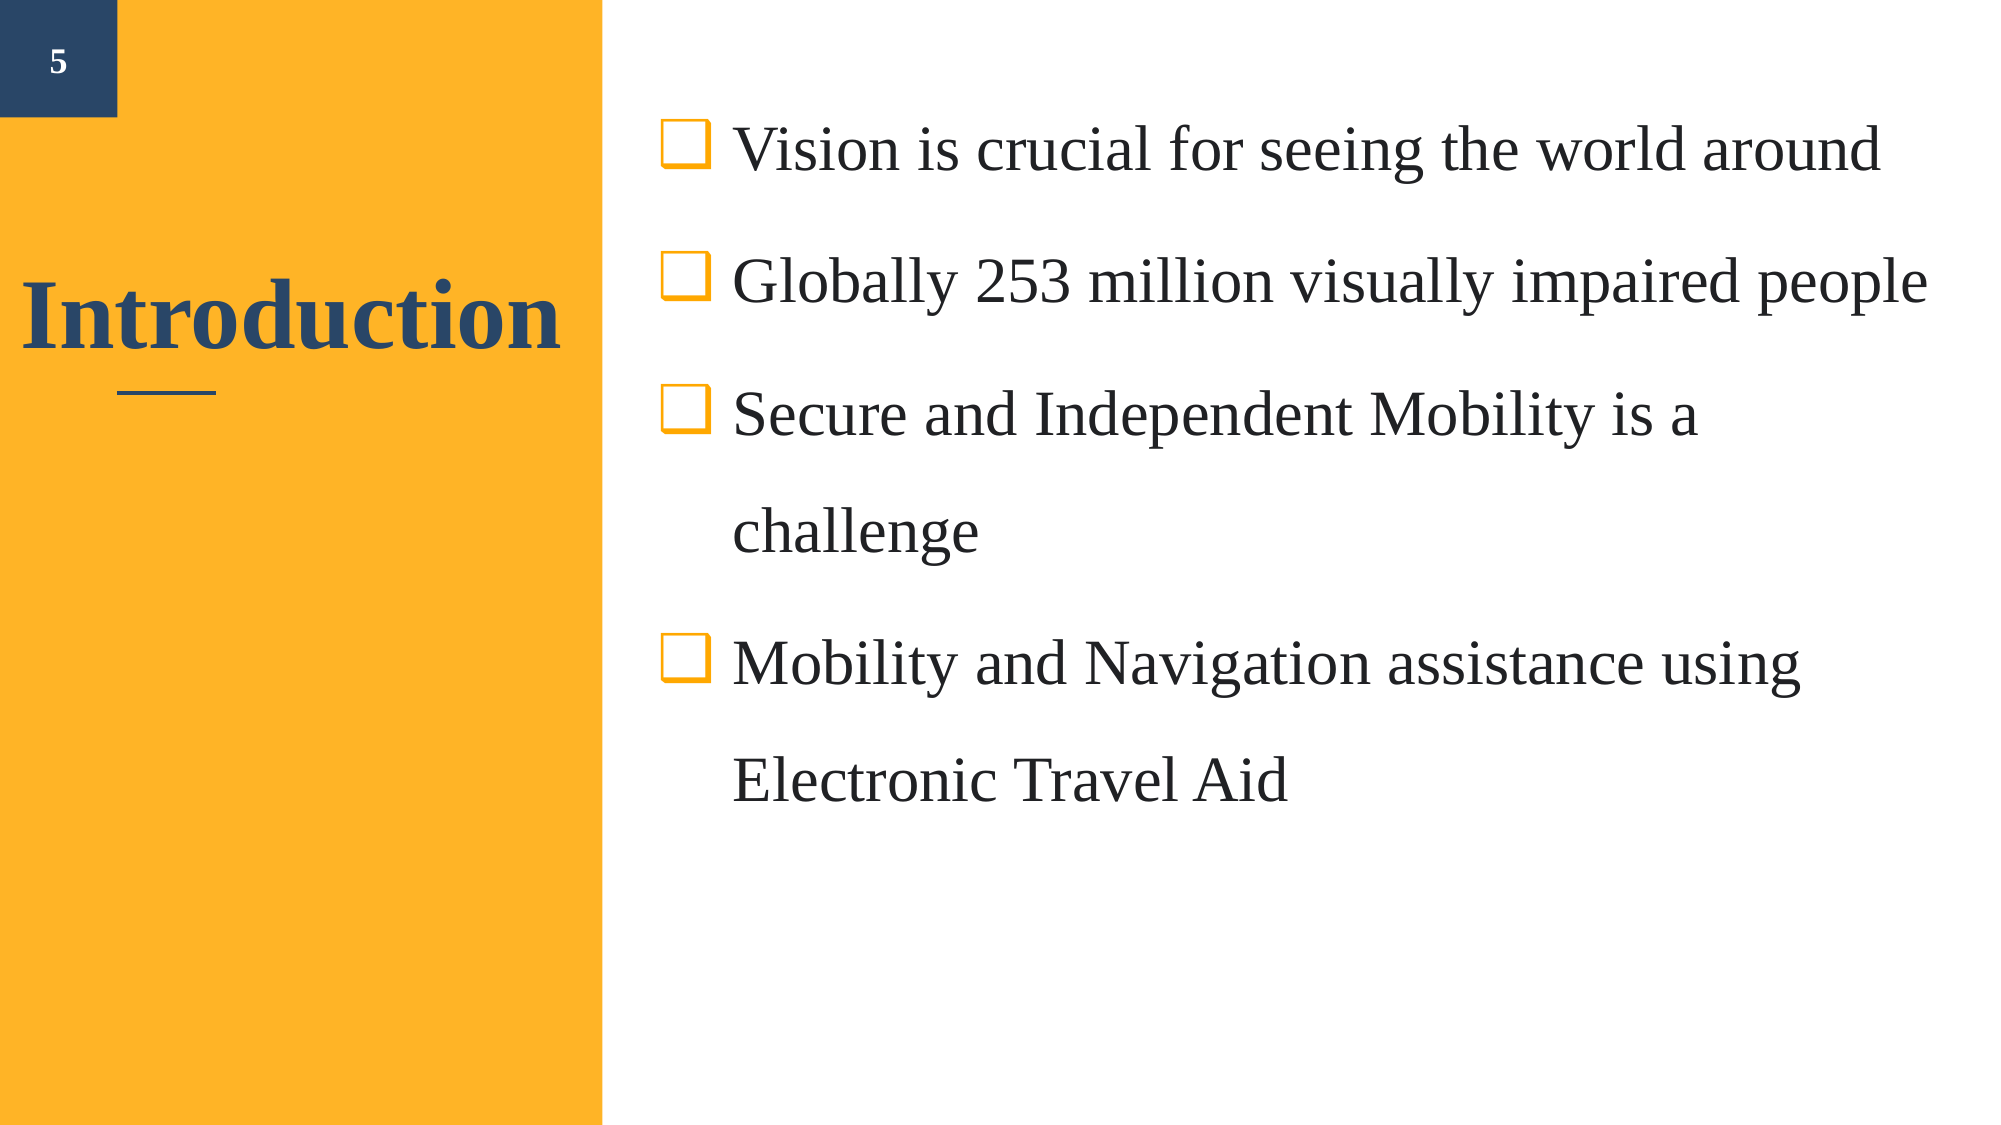

5
Vision is crucial for seeing the world around
Globally 253 million visually impaired people
Secure and Independent Mobility is a challenge
Mobility and Navigation assistance using Electronic Travel Aid
# Introduction